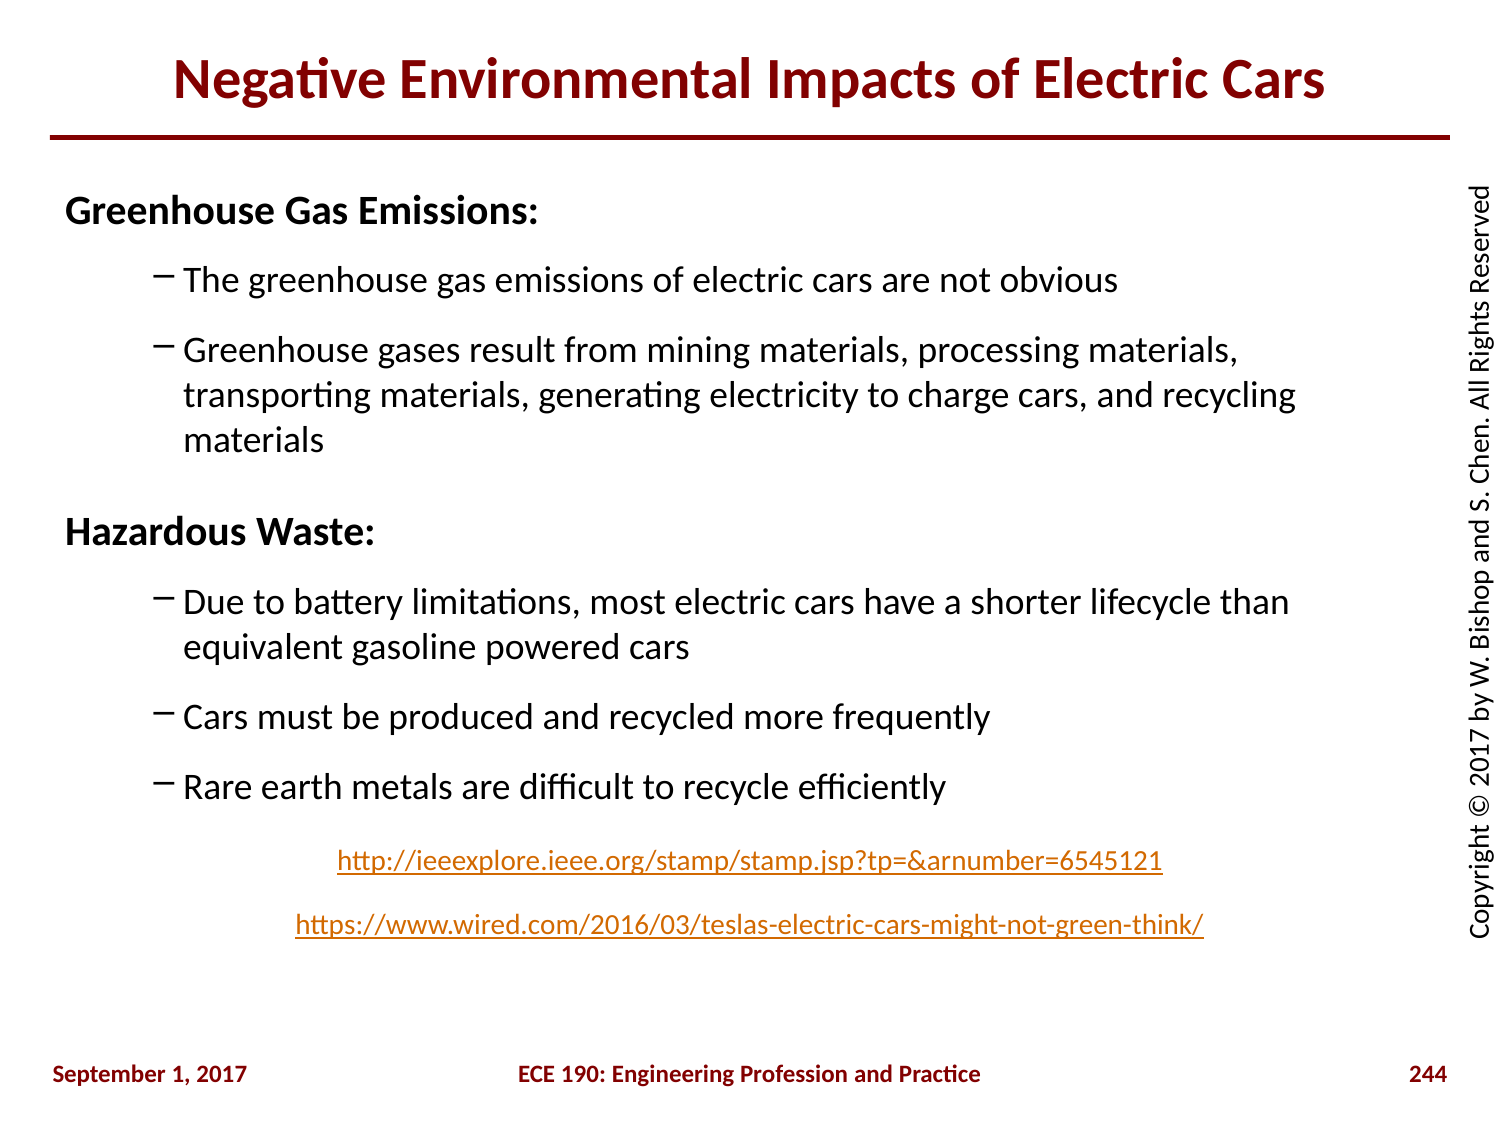

# Negative Environmental Impacts of Electric Cars
Greenhouse Gas Emissions:
The greenhouse gas emissions of electric cars are not obvious
Greenhouse gases result from mining materials, processing materials, transporting materials, generating electricity to charge cars, and recycling materials
Hazardous Waste:
Due to battery limitations, most electric cars have a shorter lifecycle than equivalent gasoline powered cars
Cars must be produced and recycled more frequently
Rare earth metals are difficult to recycle efficiently
http://ieeexplore.ieee.org/stamp/stamp.jsp?tp=&arnumber=6545121
https://www.wired.com/2016/03/teslas-electric-cars-might-not-green-think/
September 1, 2017
ECE 190: Engineering Profession and Practice
244